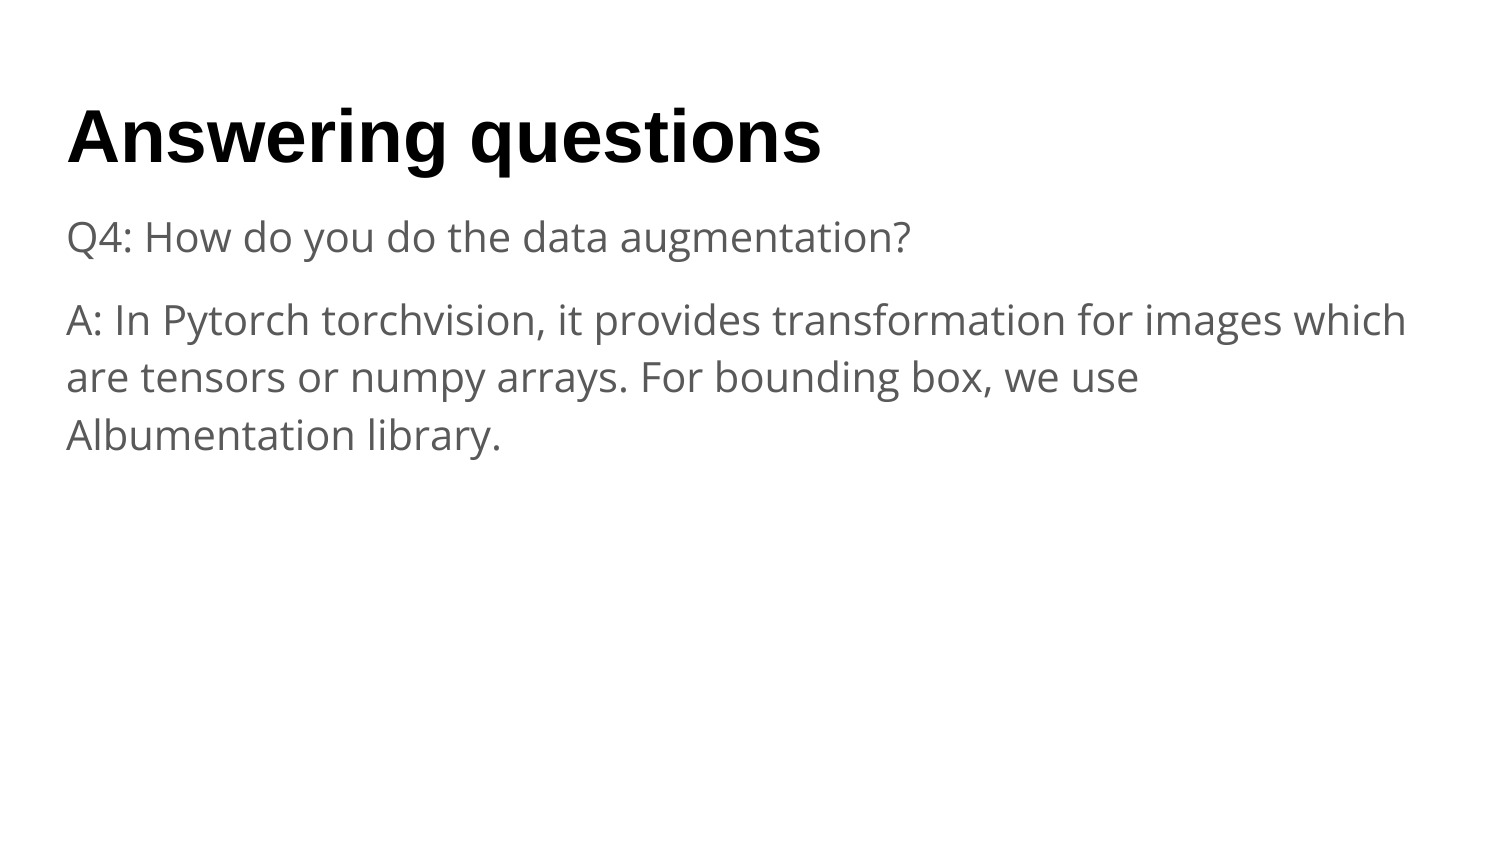

# Answering questions
Q4: How do you do the data augmentation?
A: In Pytorch torchvision, it provides transformation for images which are tensors or numpy arrays. For bounding box, we use Albumentation library.